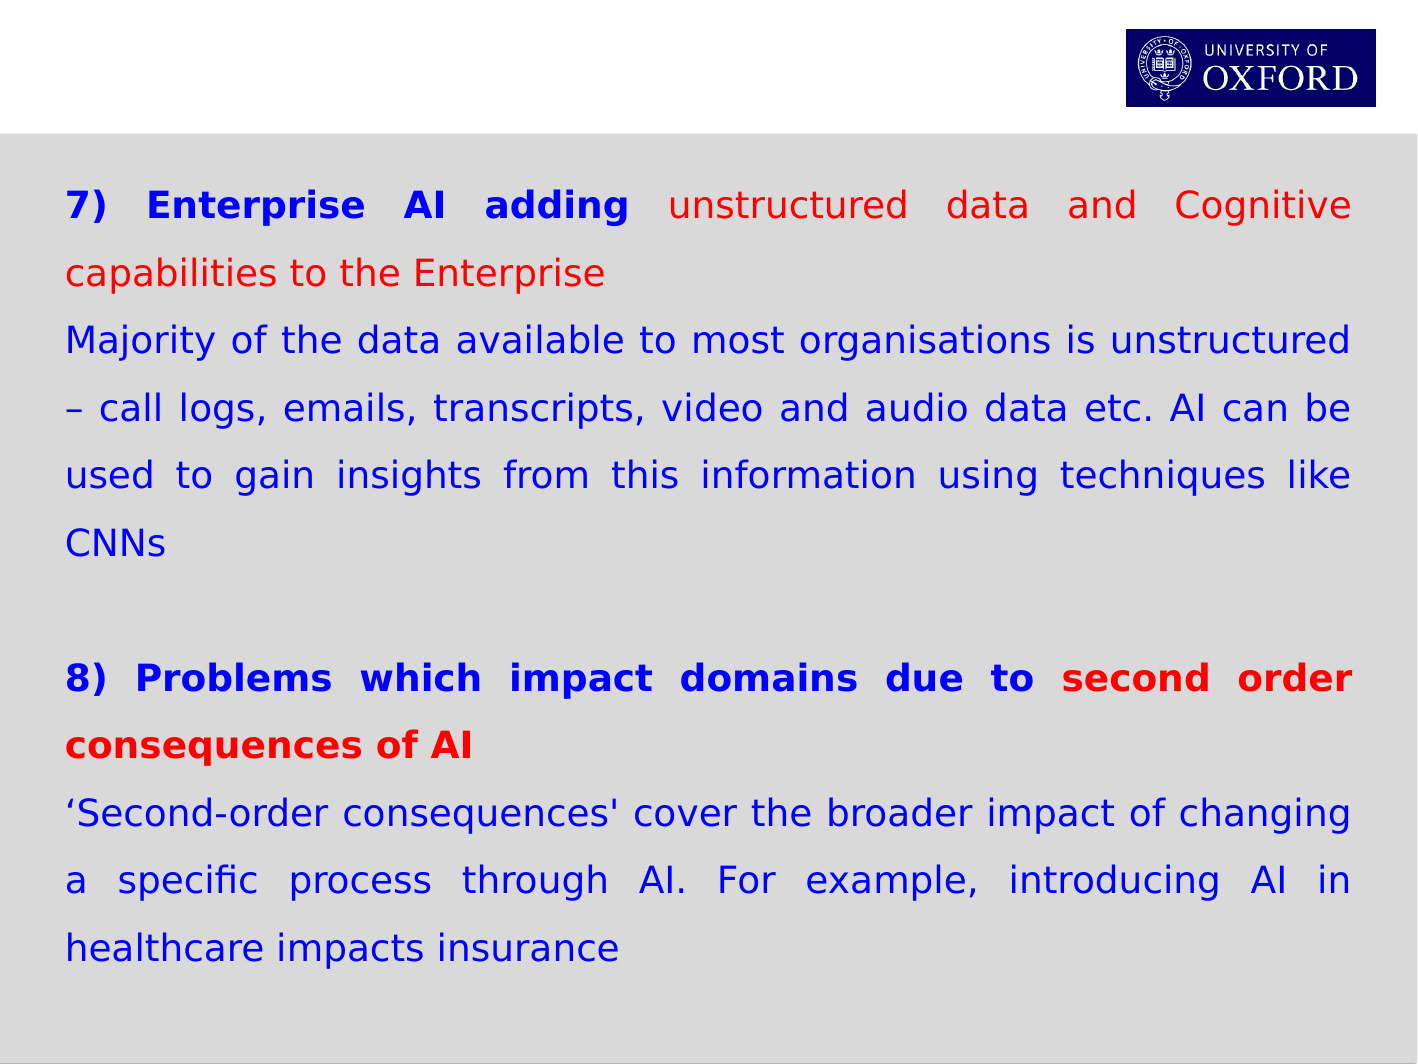

7) Enterprise AI adding unstructured data and Cognitive capabilities to the Enterprise
Majority of the data available to most organisations is unstructured – call logs, emails, transcripts, video and audio data etc. AI can be used to gain insights from this information using techniques like CNNs

8) Problems which impact domains due to second order consequences of AI
‘Second-order consequences' cover the broader impact of changing a specific process through AI. For example, introducing AI in healthcare impacts insurance